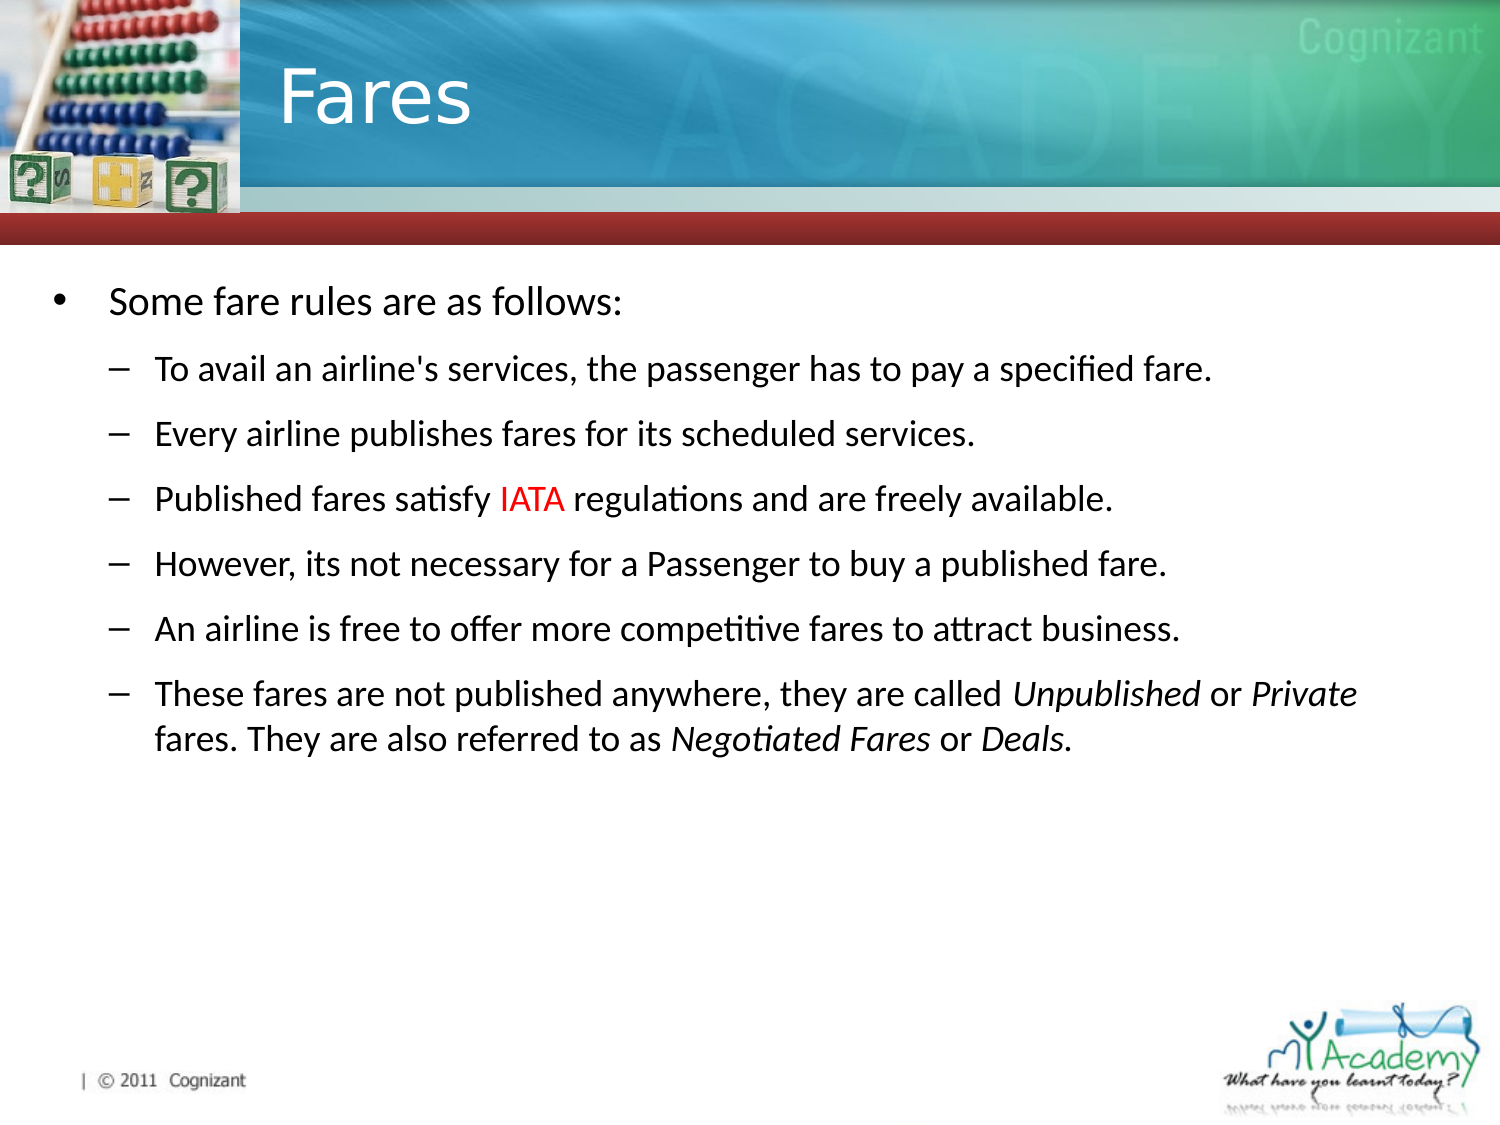

# Fares
Some fare rules are as follows:
To avail an airline's services, the passenger has to pay a specified fare.
Every airline publishes fares for its scheduled services.
Published fares satisfy IATA regulations and are freely available.
However, its not necessary for a Passenger to buy a published fare.
An airline is free to offer more competitive fares to attract business.
These fares are not published anywhere, they are called Unpublished or Private fares. They are also referred to as Negotiated Fares or Deals.